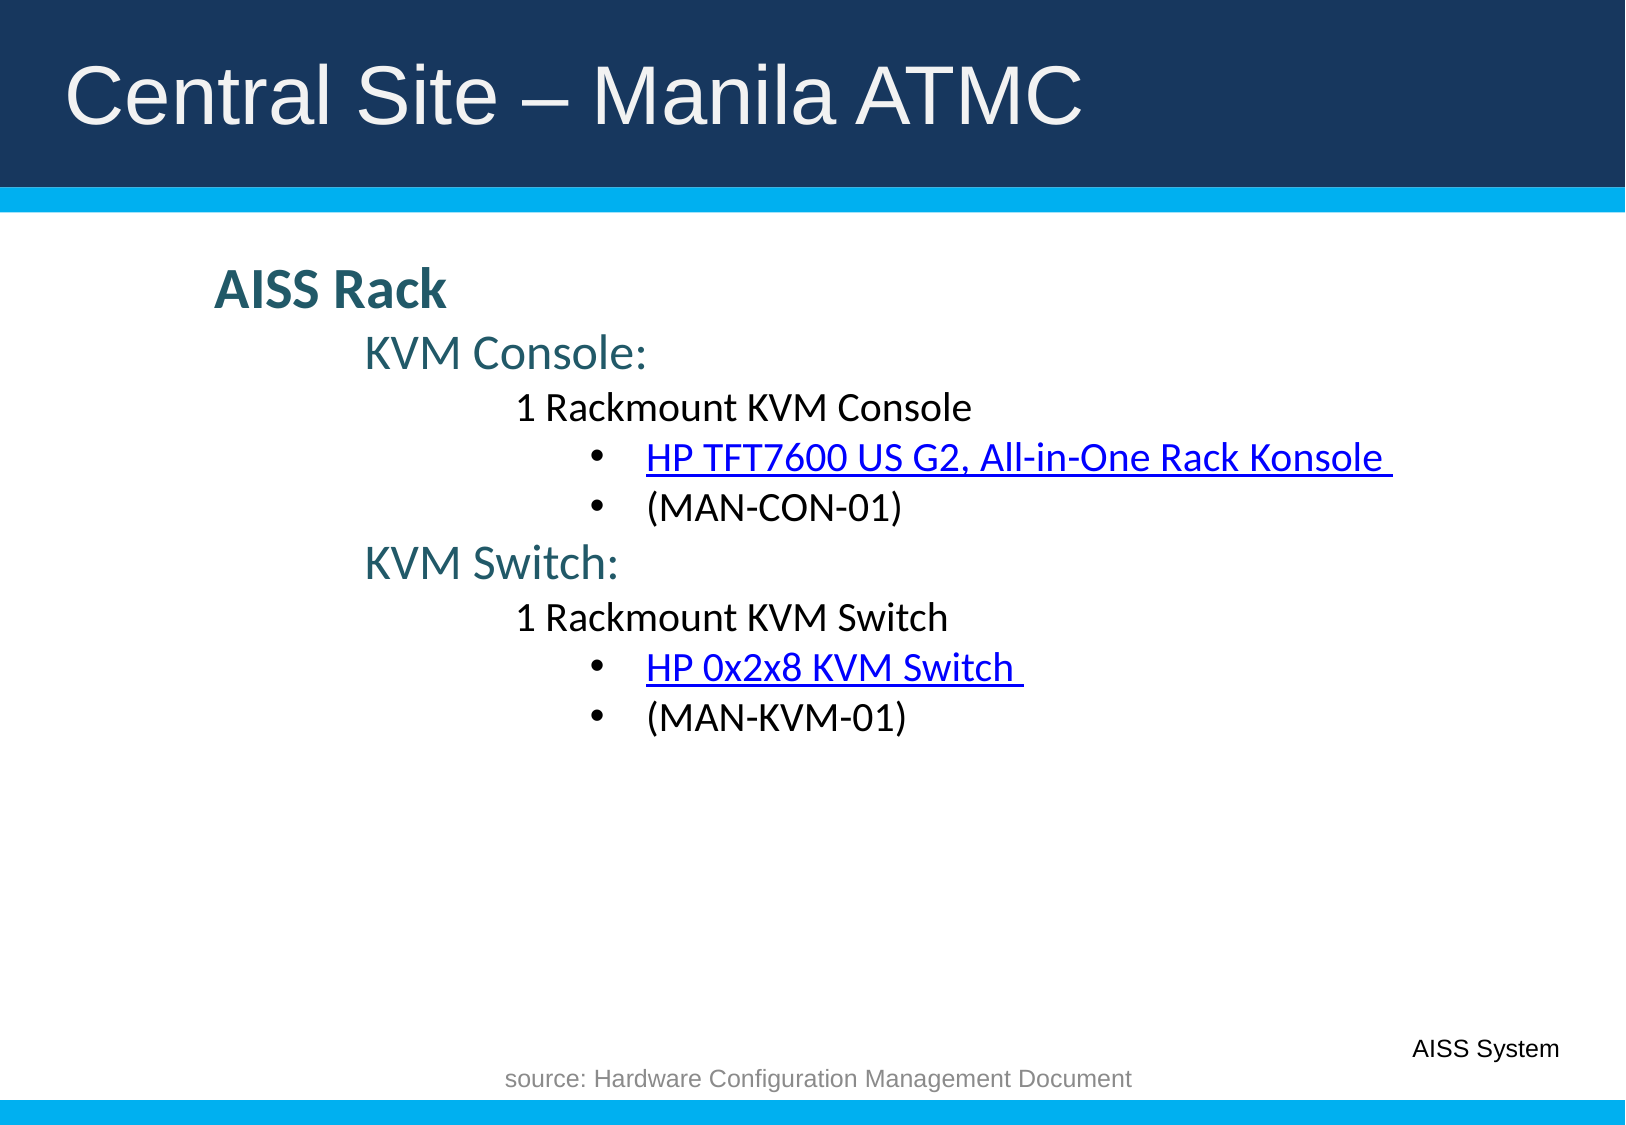

Central Site – Manila ATMC

Title

	AISS Rack
		KVM Console:
			1 Rackmount KVM Console
HP TFT7600 US G2, All-in-One Rack Konsole
(MAN-CON-01)
		KVM Switch:
			1 Rackmount KVM Switch
HP 0x2x8 KVM Switch
(MAN-KVM-01)

AISS System
source: Hardware Configuration Management Document